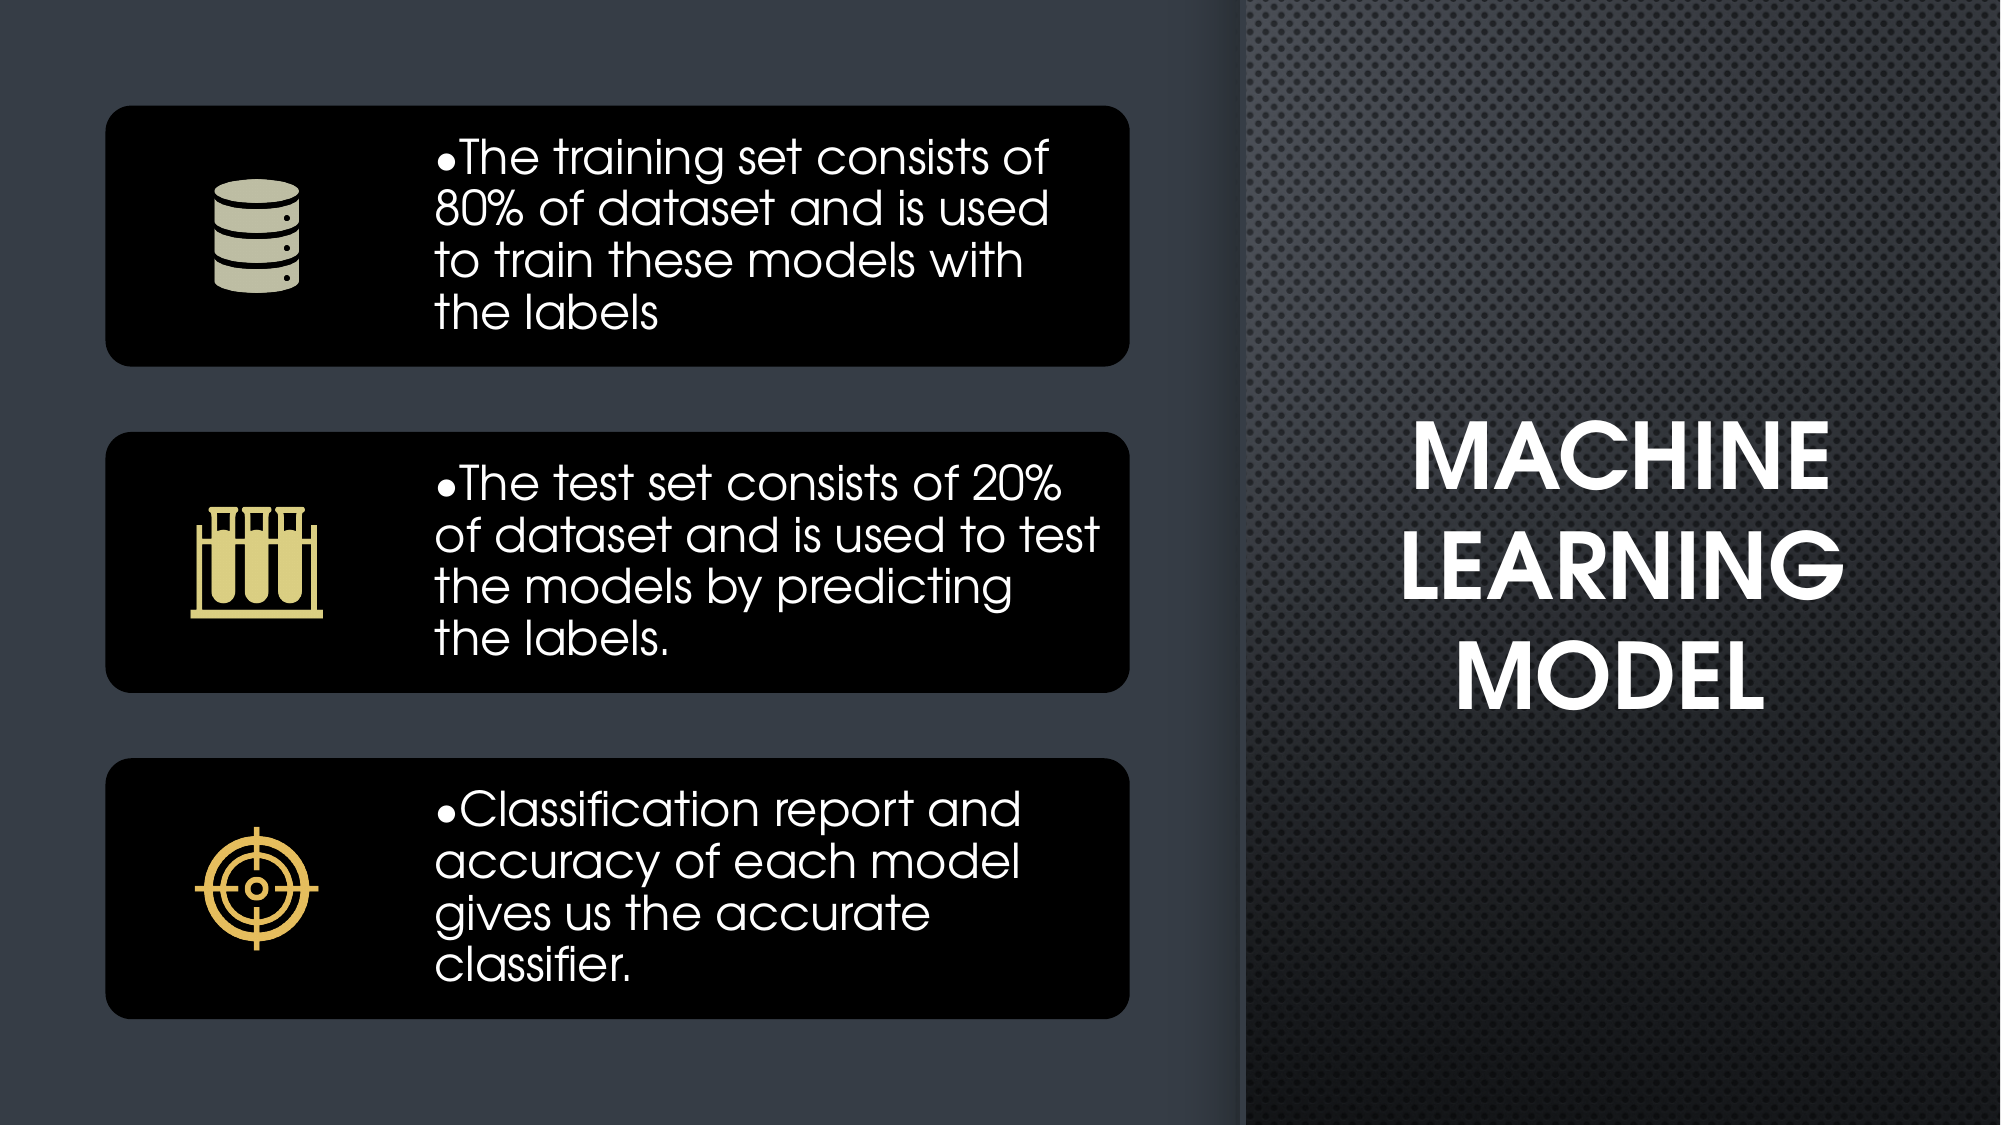

# Machine Learning MODEL
•The training set consists of 80% of dataset and is used to train these models with the labels
•The test set consists of 20% of dataset and is used to test the models by predicting the labels.
•Classification report and accuracy of each model gives us the accurate classifier.